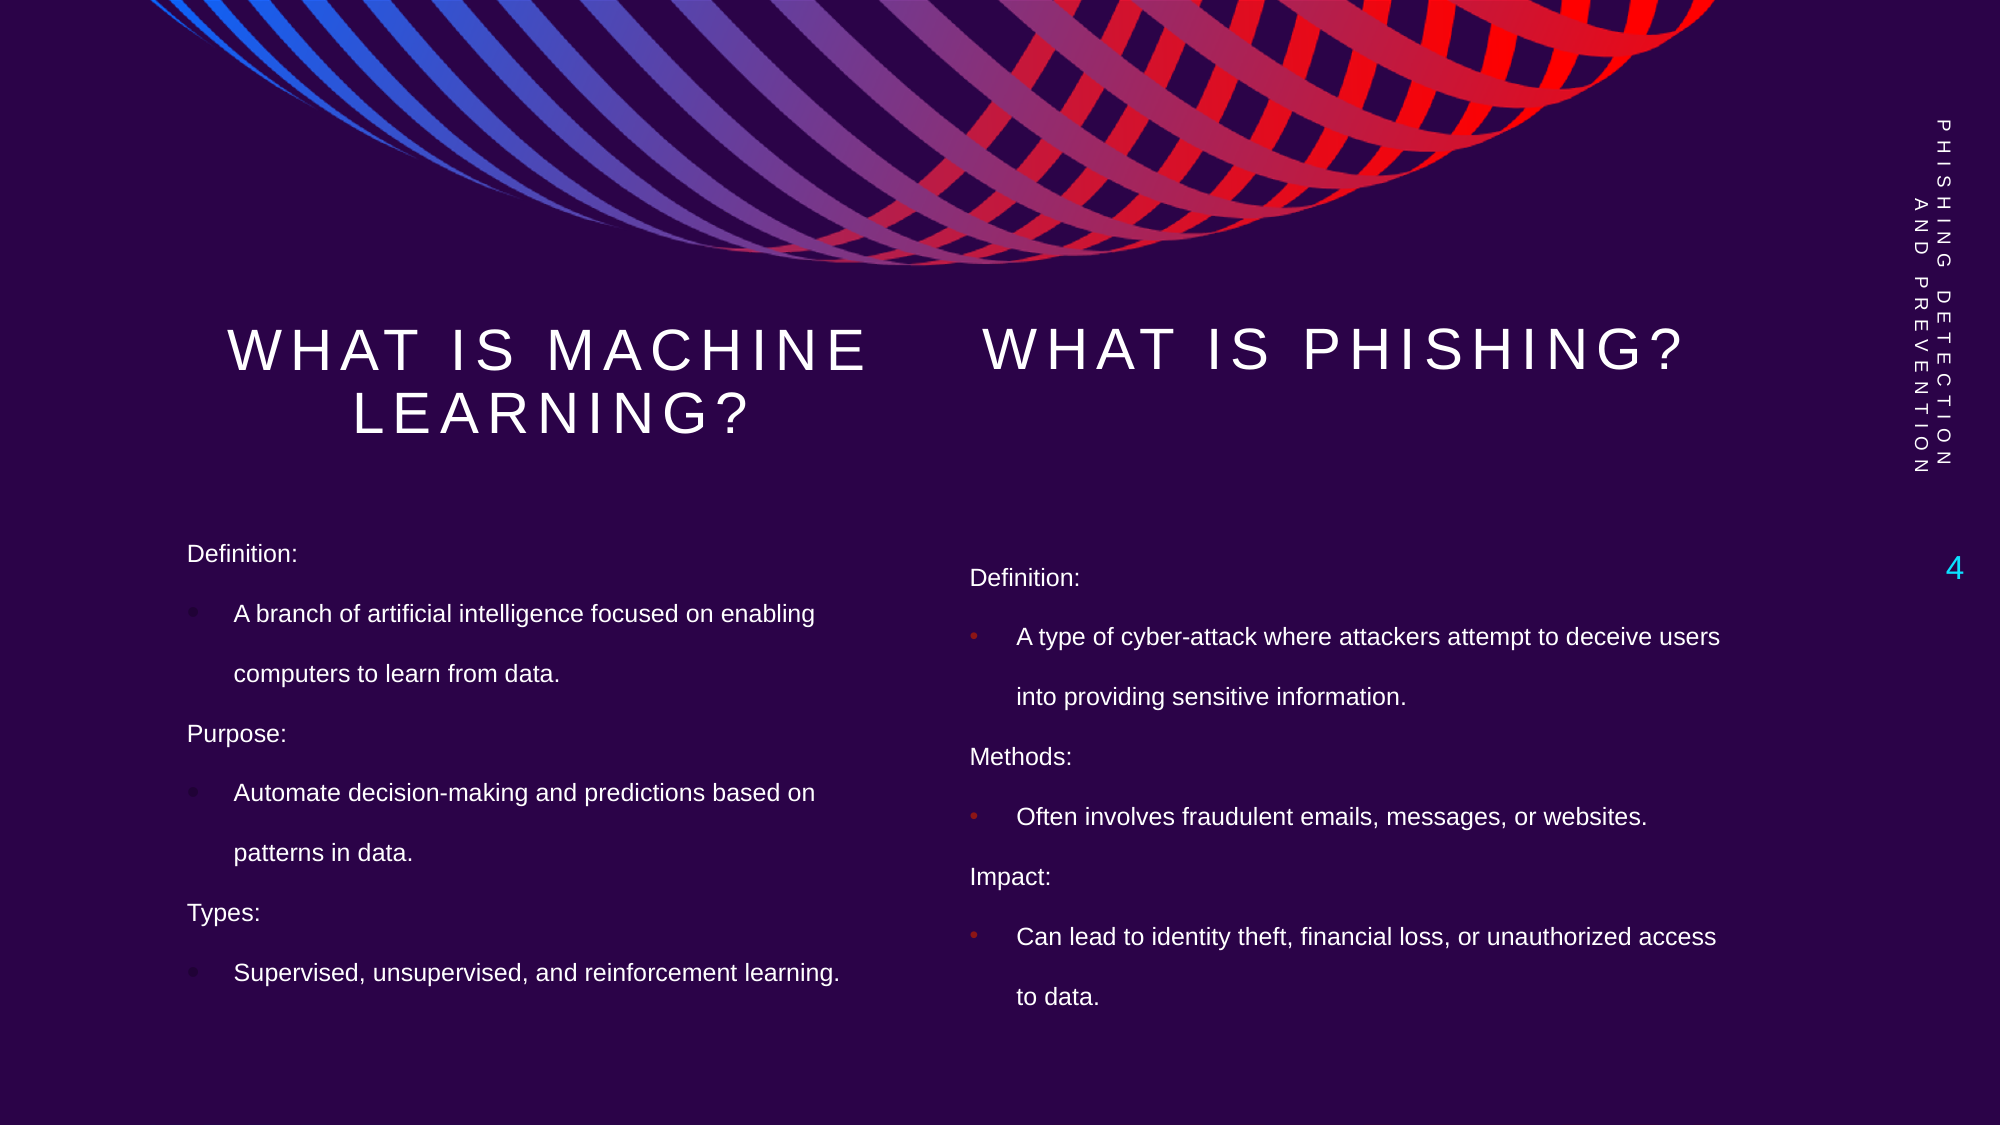

Phishing Detection and Prevention
What is Phishing?
# What is Machine Learning?

Definition:
A branch of artificial intelligence focused on enabling computers to learn from data.
Purpose:
Automate decision-making and predictions based on patterns in data.
Types:
Supervised, unsupervised, and reinforcement learning.

Definition:
A type of cyber-attack where attackers attempt to deceive users into providing sensitive information.
Methods:
Often involves fraudulent emails, messages, or websites.
Impact:
Can lead to identity theft, financial loss, or unauthorized access to data.
4